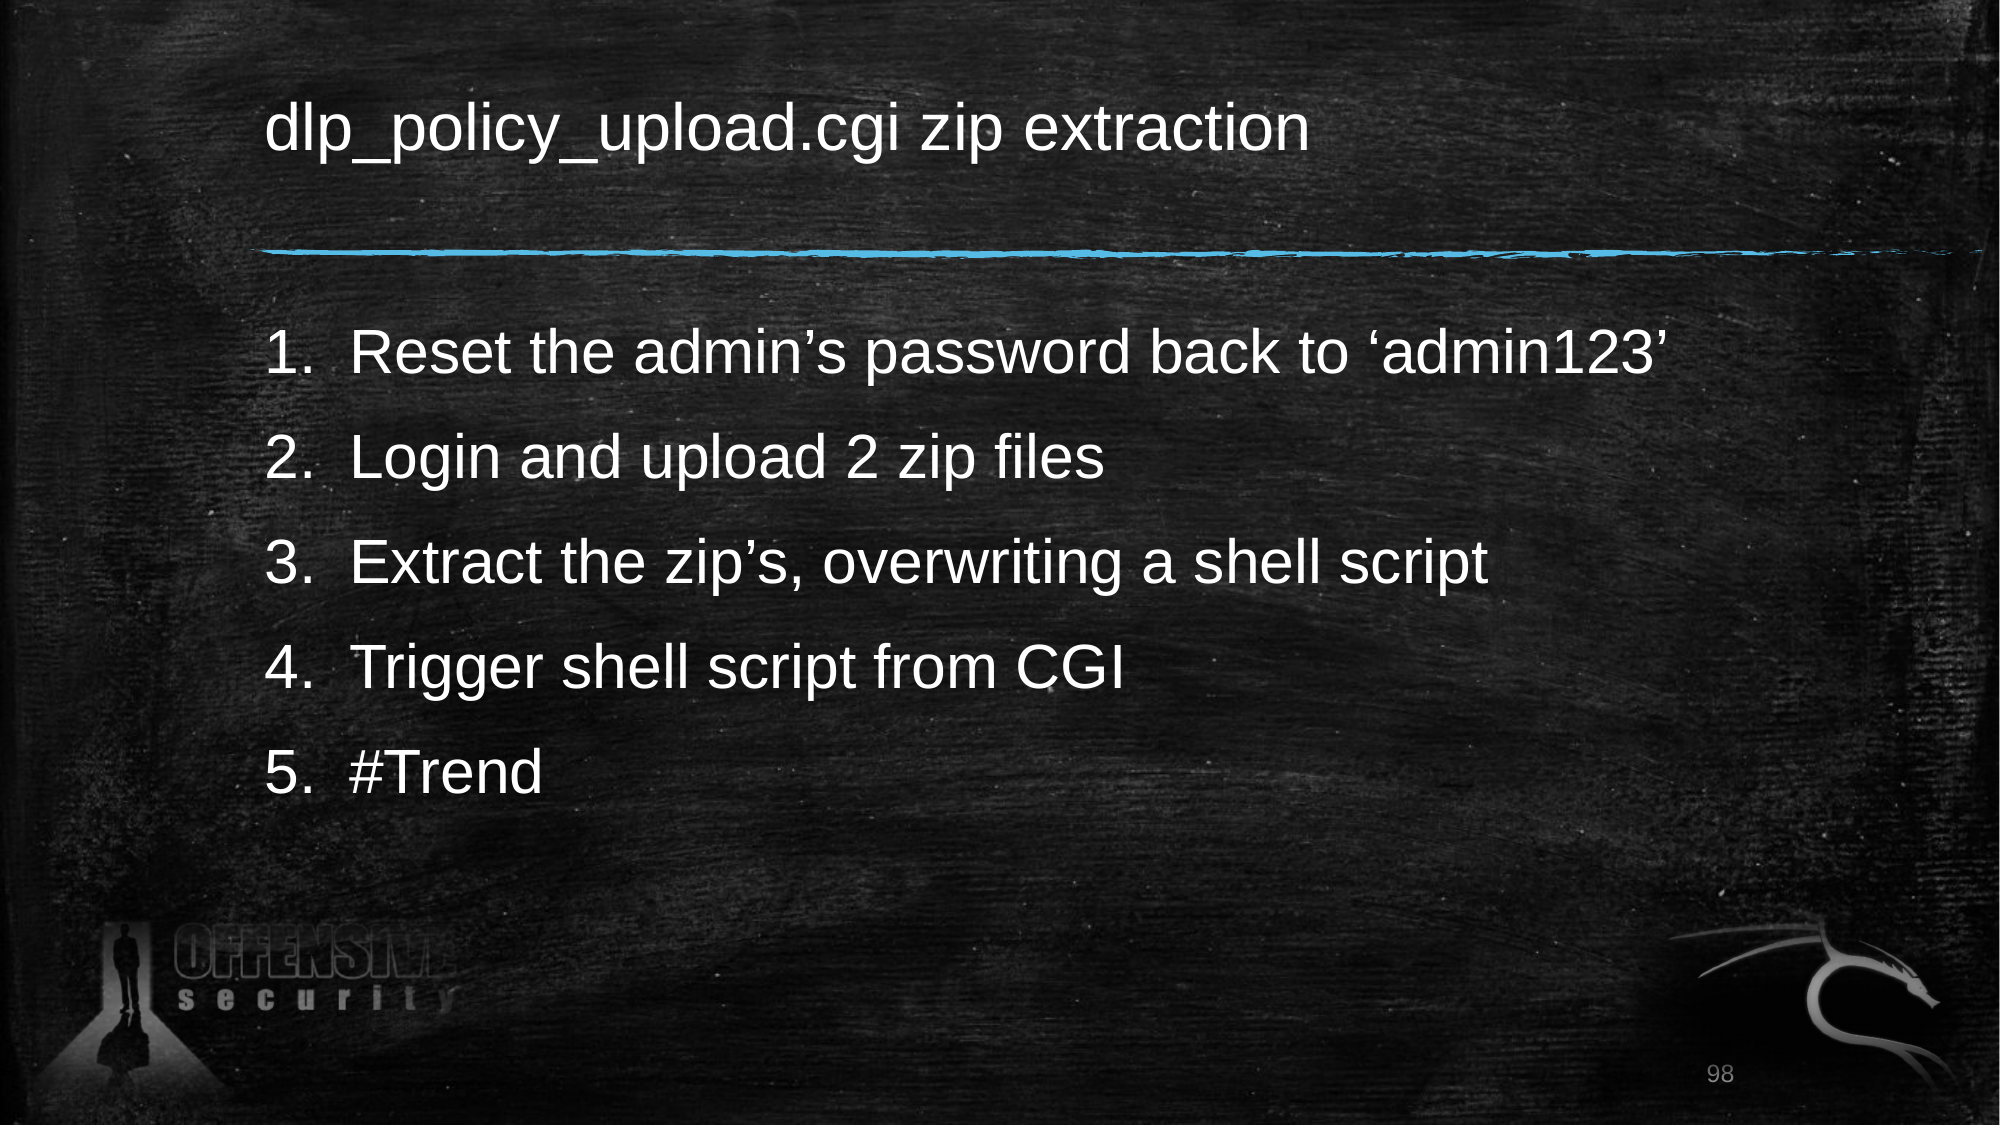

# dlp_policy_upload.cgi zip extraction
Reset the admin’s password back to ‘admin123’
Login and upload 2 zip files
Extract the zip’s, overwriting a shell script
Trigger shell script from CGI
#Trend

98